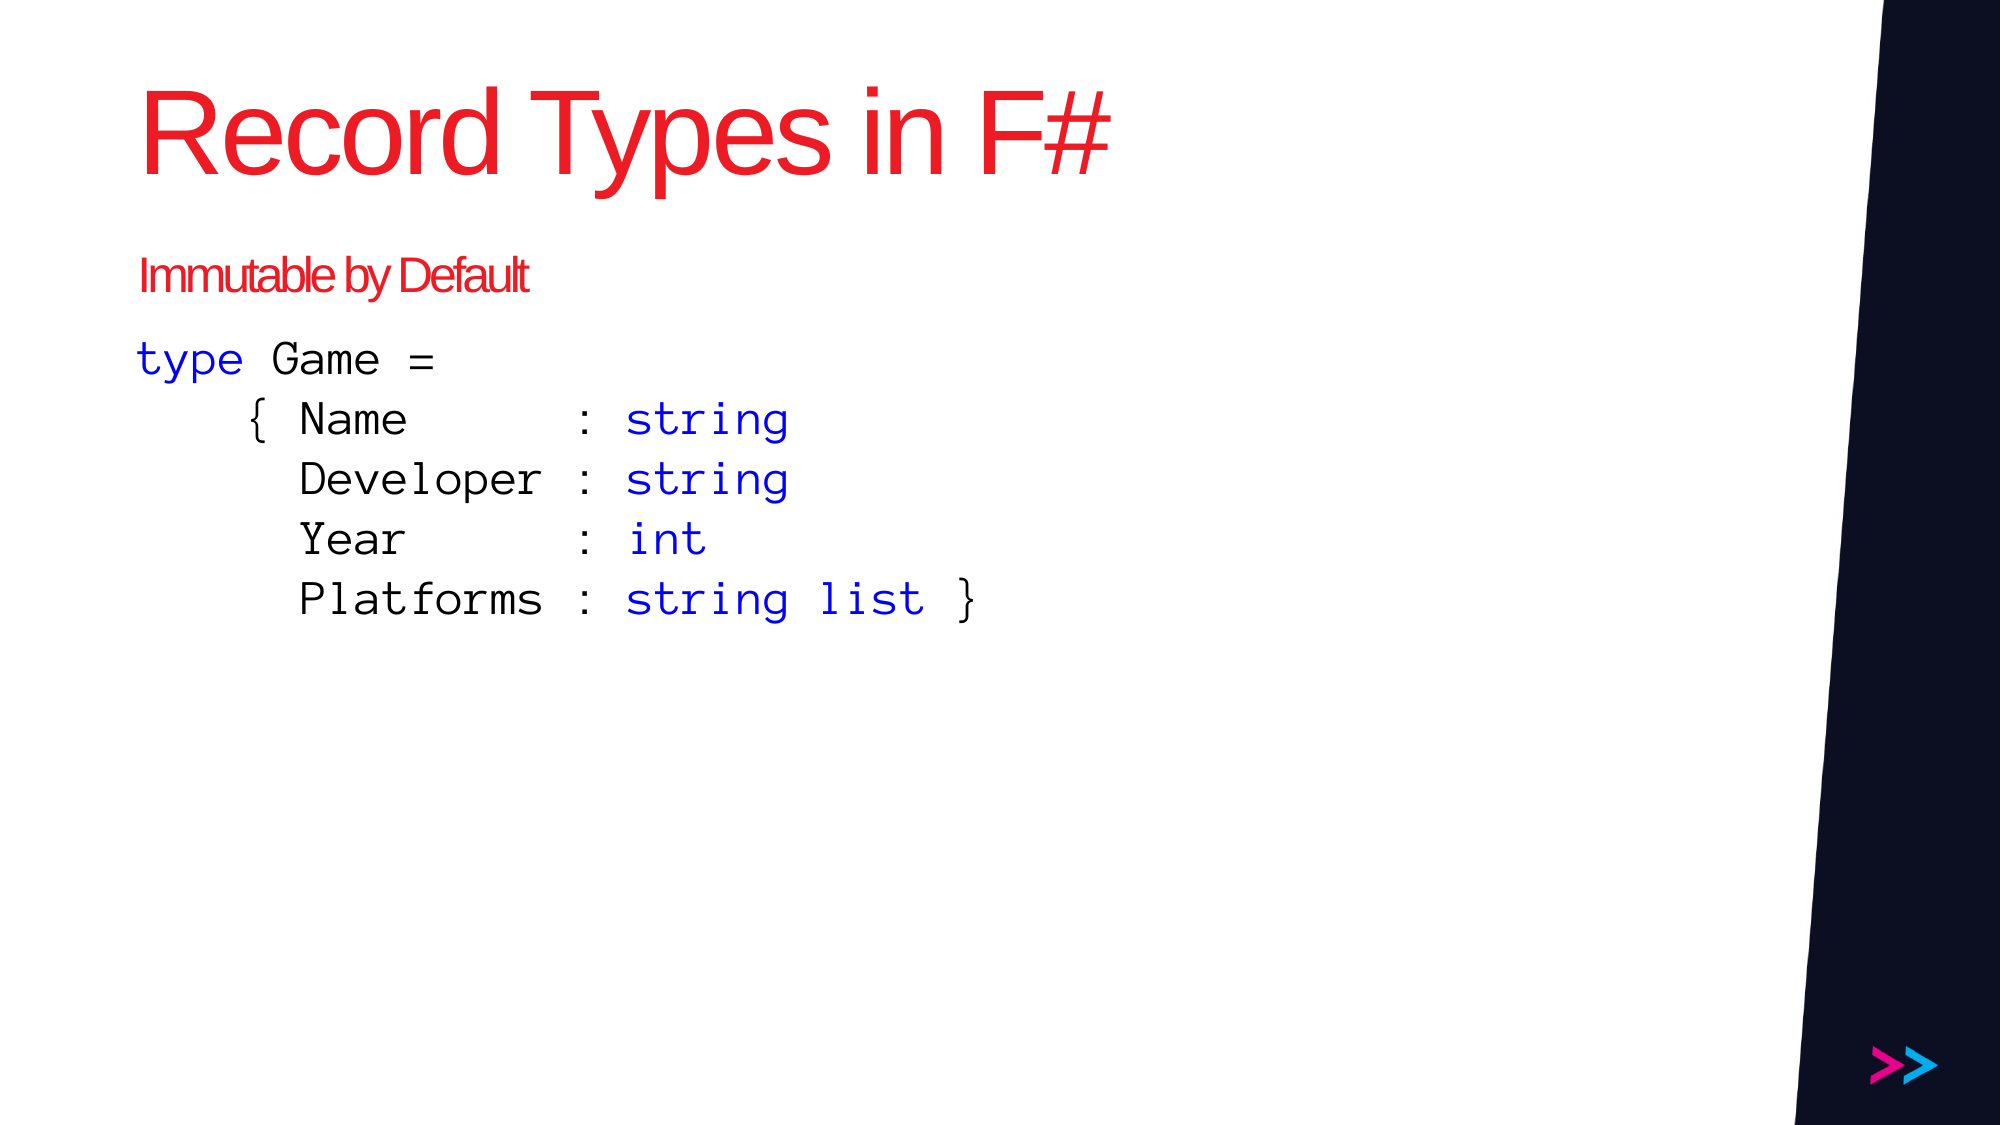

# Record Types in F# Immutable by Default
type Game =
    { Name      : string
      Developer : string
      Year      : int
      Platforms : string list }